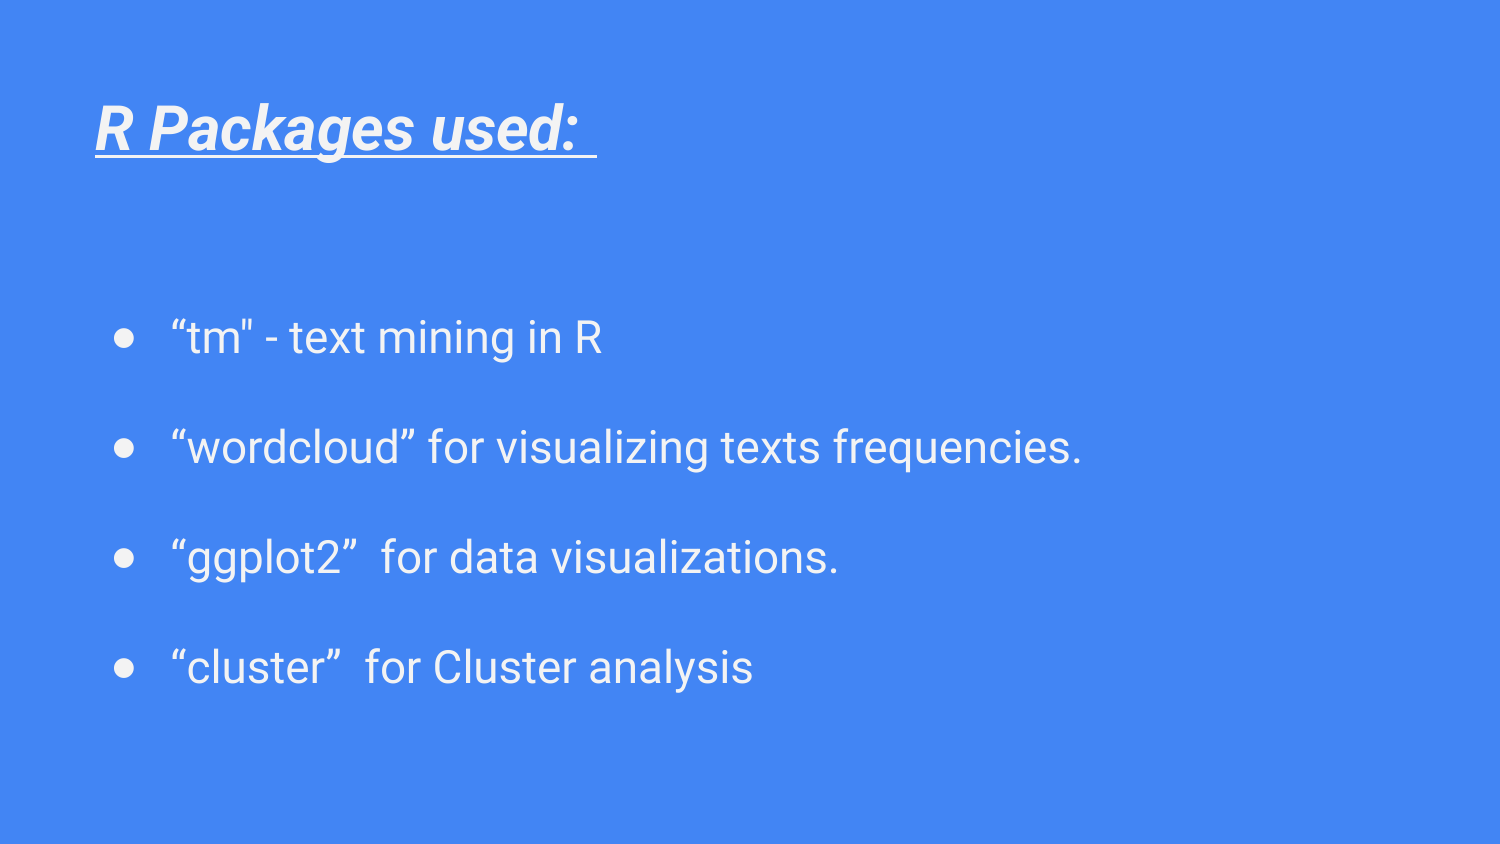

# R Packages used:

“tm" - text mining in R
“wordcloud” for visualizing texts frequencies.
“ggplot2”  for data visualizations.
“cluster”  for Cluster analysis